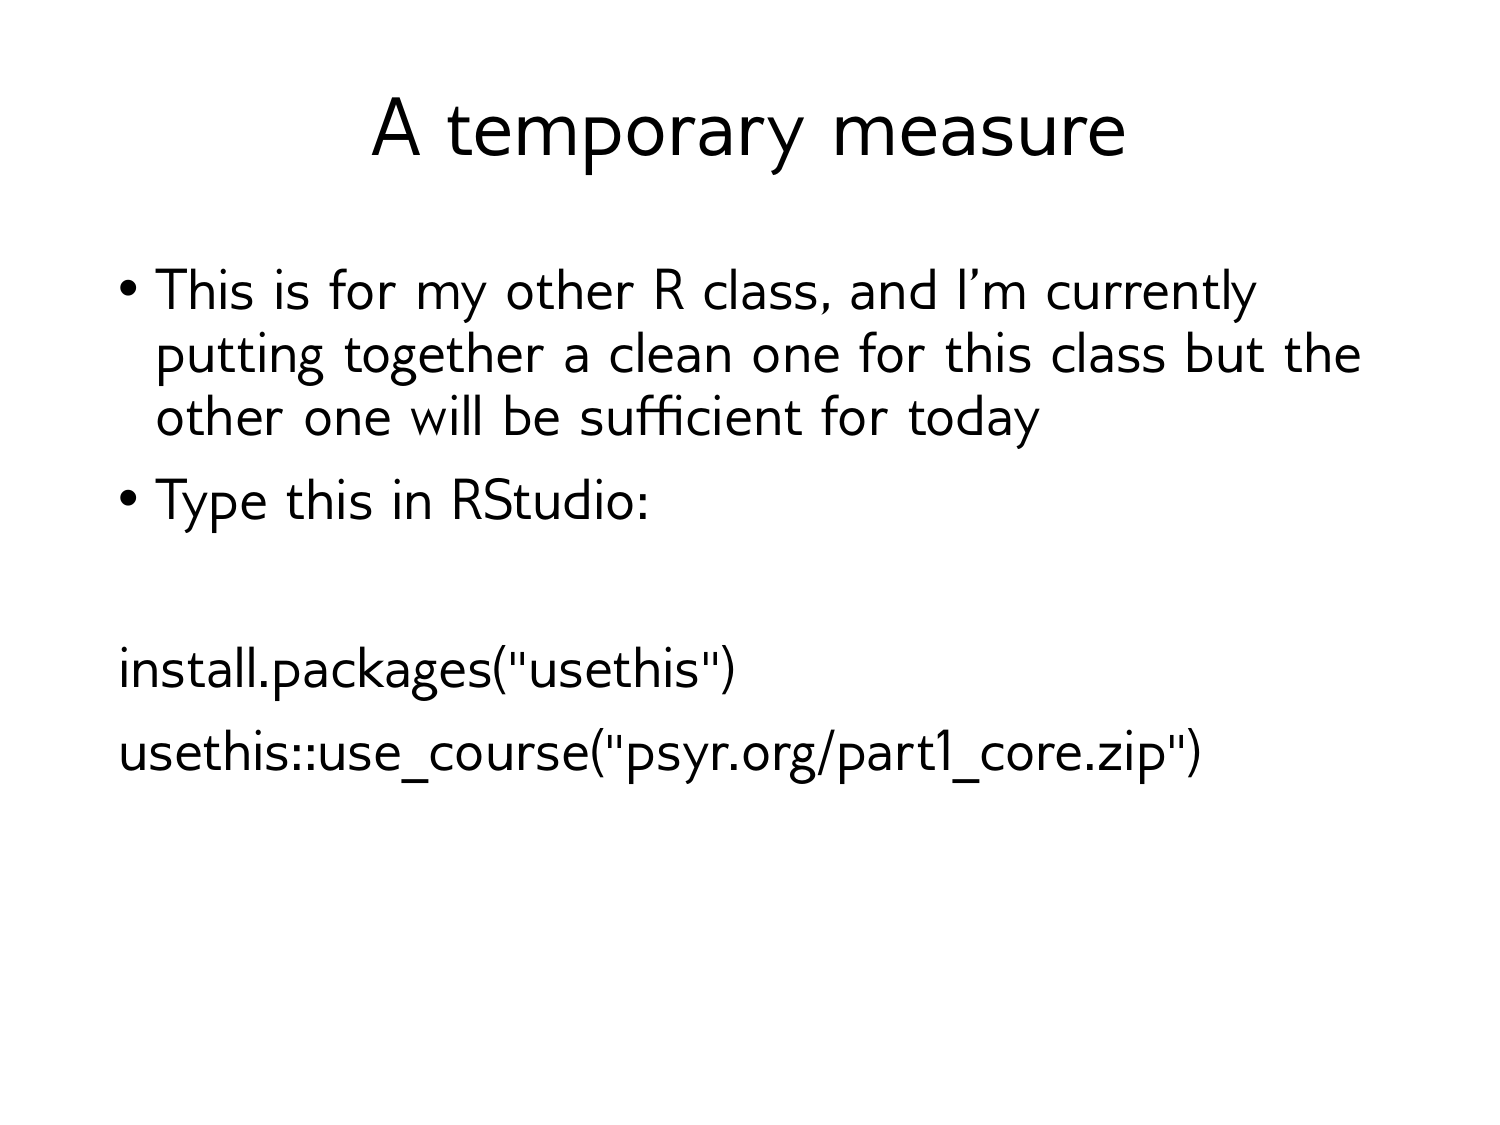

# A temporary measure
This is for my other R class, and I’m currently putting together a clean one for this class but the other one will be sufficient for today
Type this in RStudio:

install.packages("usethis")
usethis::use_course("psyr.org/part1_core.zip")